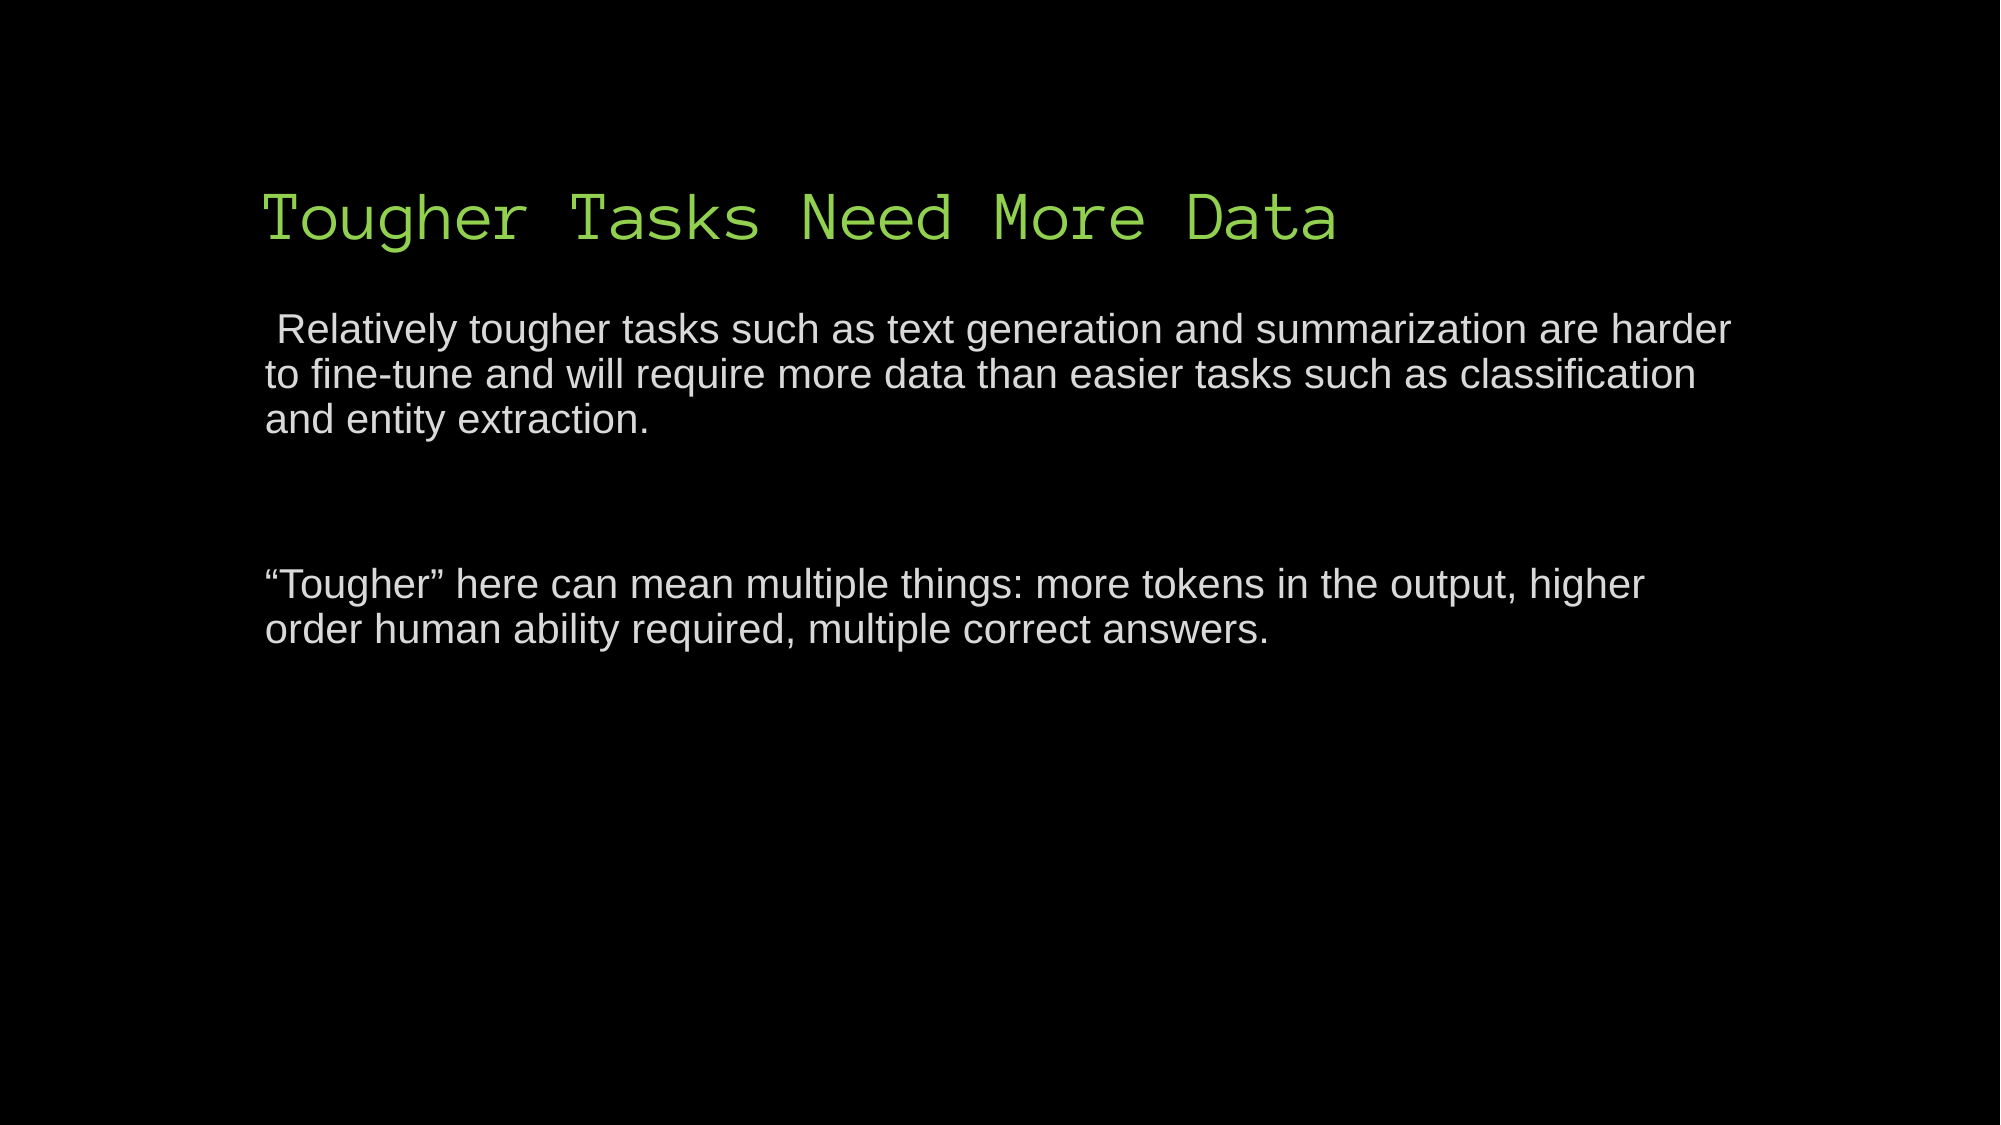

# Tougher Tasks Need More Data
 Relatively tougher tasks such as text generation and summarization are harder to fine-tune and will require more data than easier tasks such as classification and entity extraction.

“Tougher” here can mean multiple things: more tokens in the output, higher order human ability required, multiple correct answers.